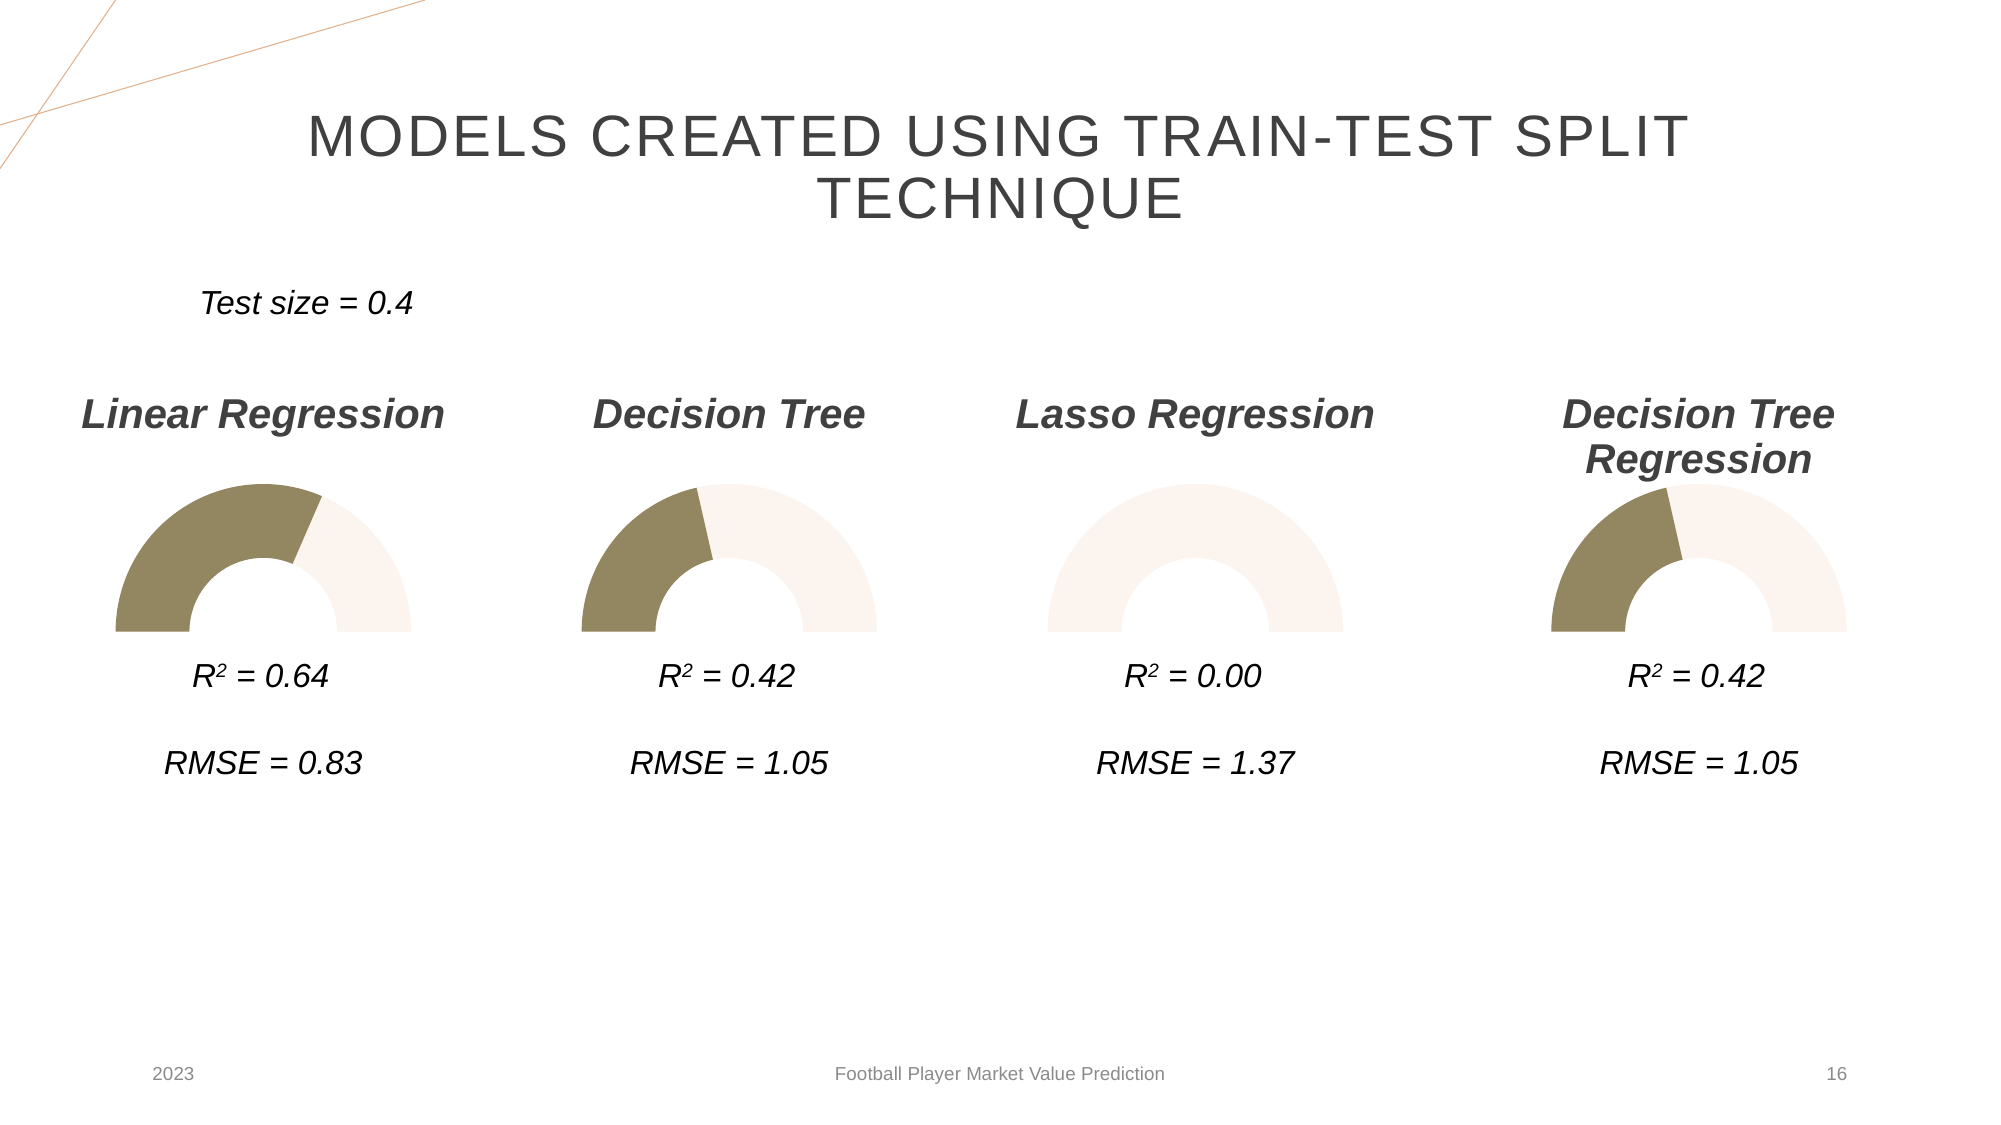

# Models Created Using Train-Test Split Technique
Test size = 0.4
Linear Regression
Decision Tree
Lasso Regression
Decision Tree Regression

R2 = 0.64
R2 = 0.42
R2 = 0.00
R2 = 0.42
RMSE = 0.83
RMSE = 1.05
RMSE = 1.37
RMSE = 1.05
2023
Football Player Market Value Prediction
16